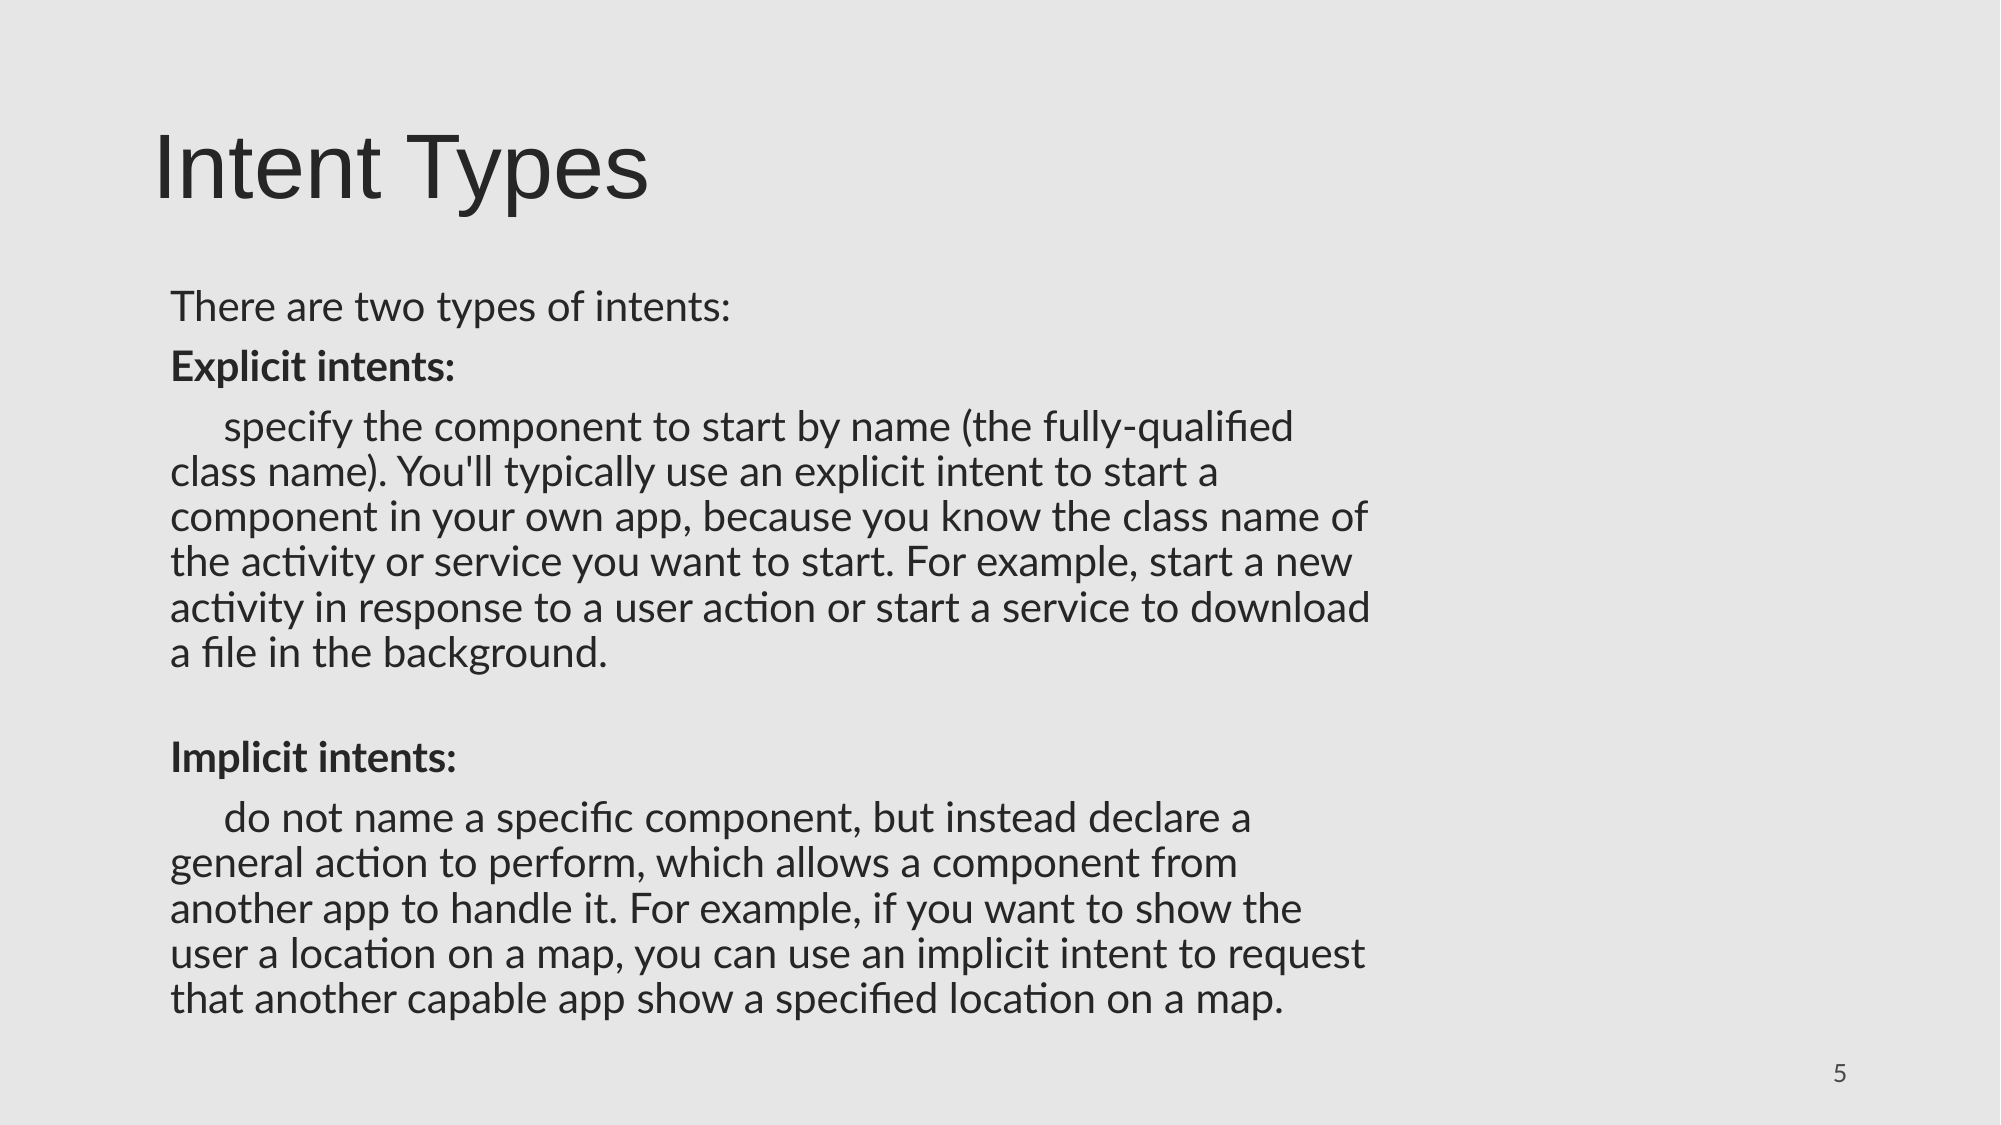

# Intent Types
There are two types of intents:
Explicit intents:
     specify the component to start by name (the fully-qualified class name). You'll typically use an explicit intent to start a component in your own app, because you know the class name of the activity or service you want to start. For example, start a new activity in response to a user action or start a service to download a file in the background.
Implicit intents:
     do not name a specific component, but instead declare a general action to perform, which allows a component from another app to handle it. For example, if you want to show the user a location on a map, you can use an implicit intent to request that another capable app show a specified location on a map.

5